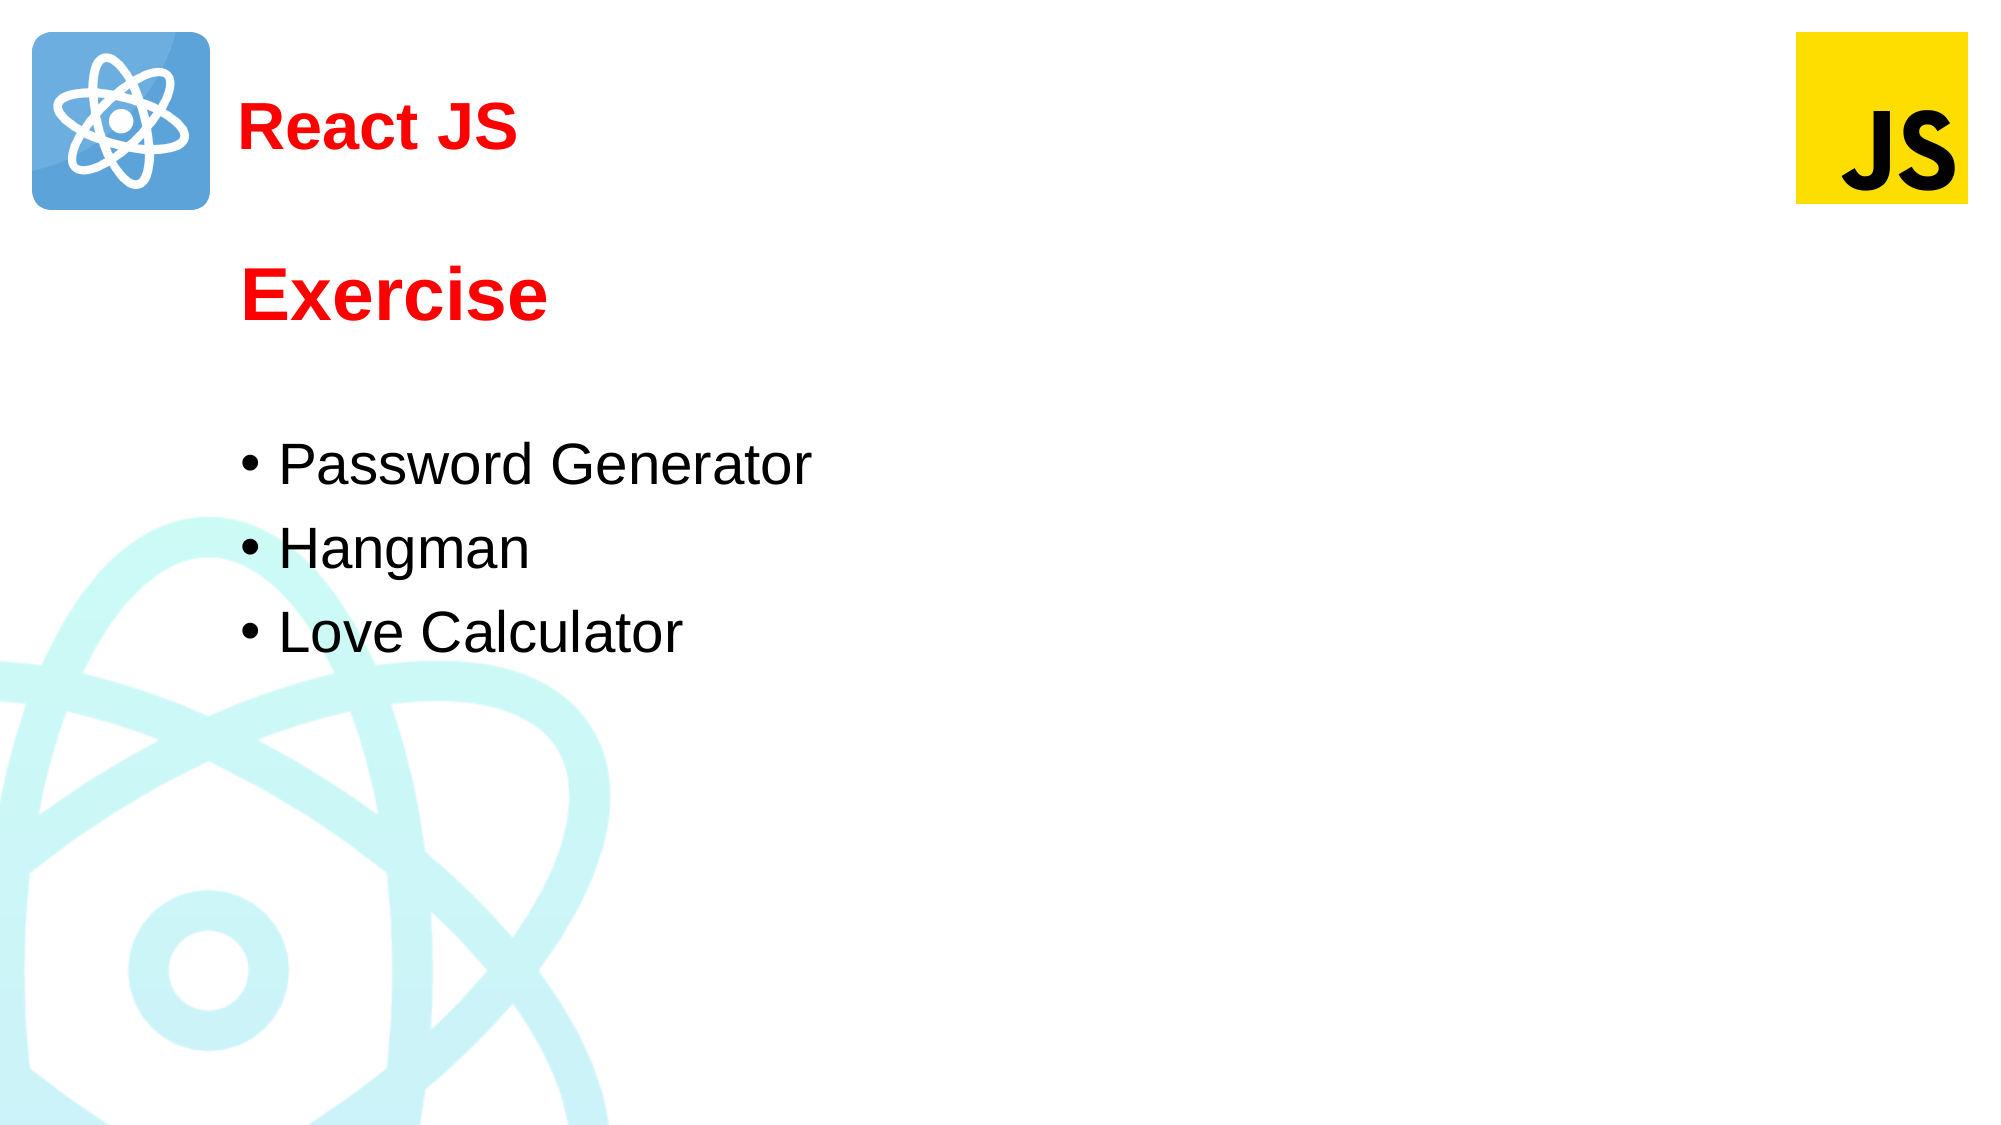

# Exercise
Password Generator
Hangman
Love Calculator